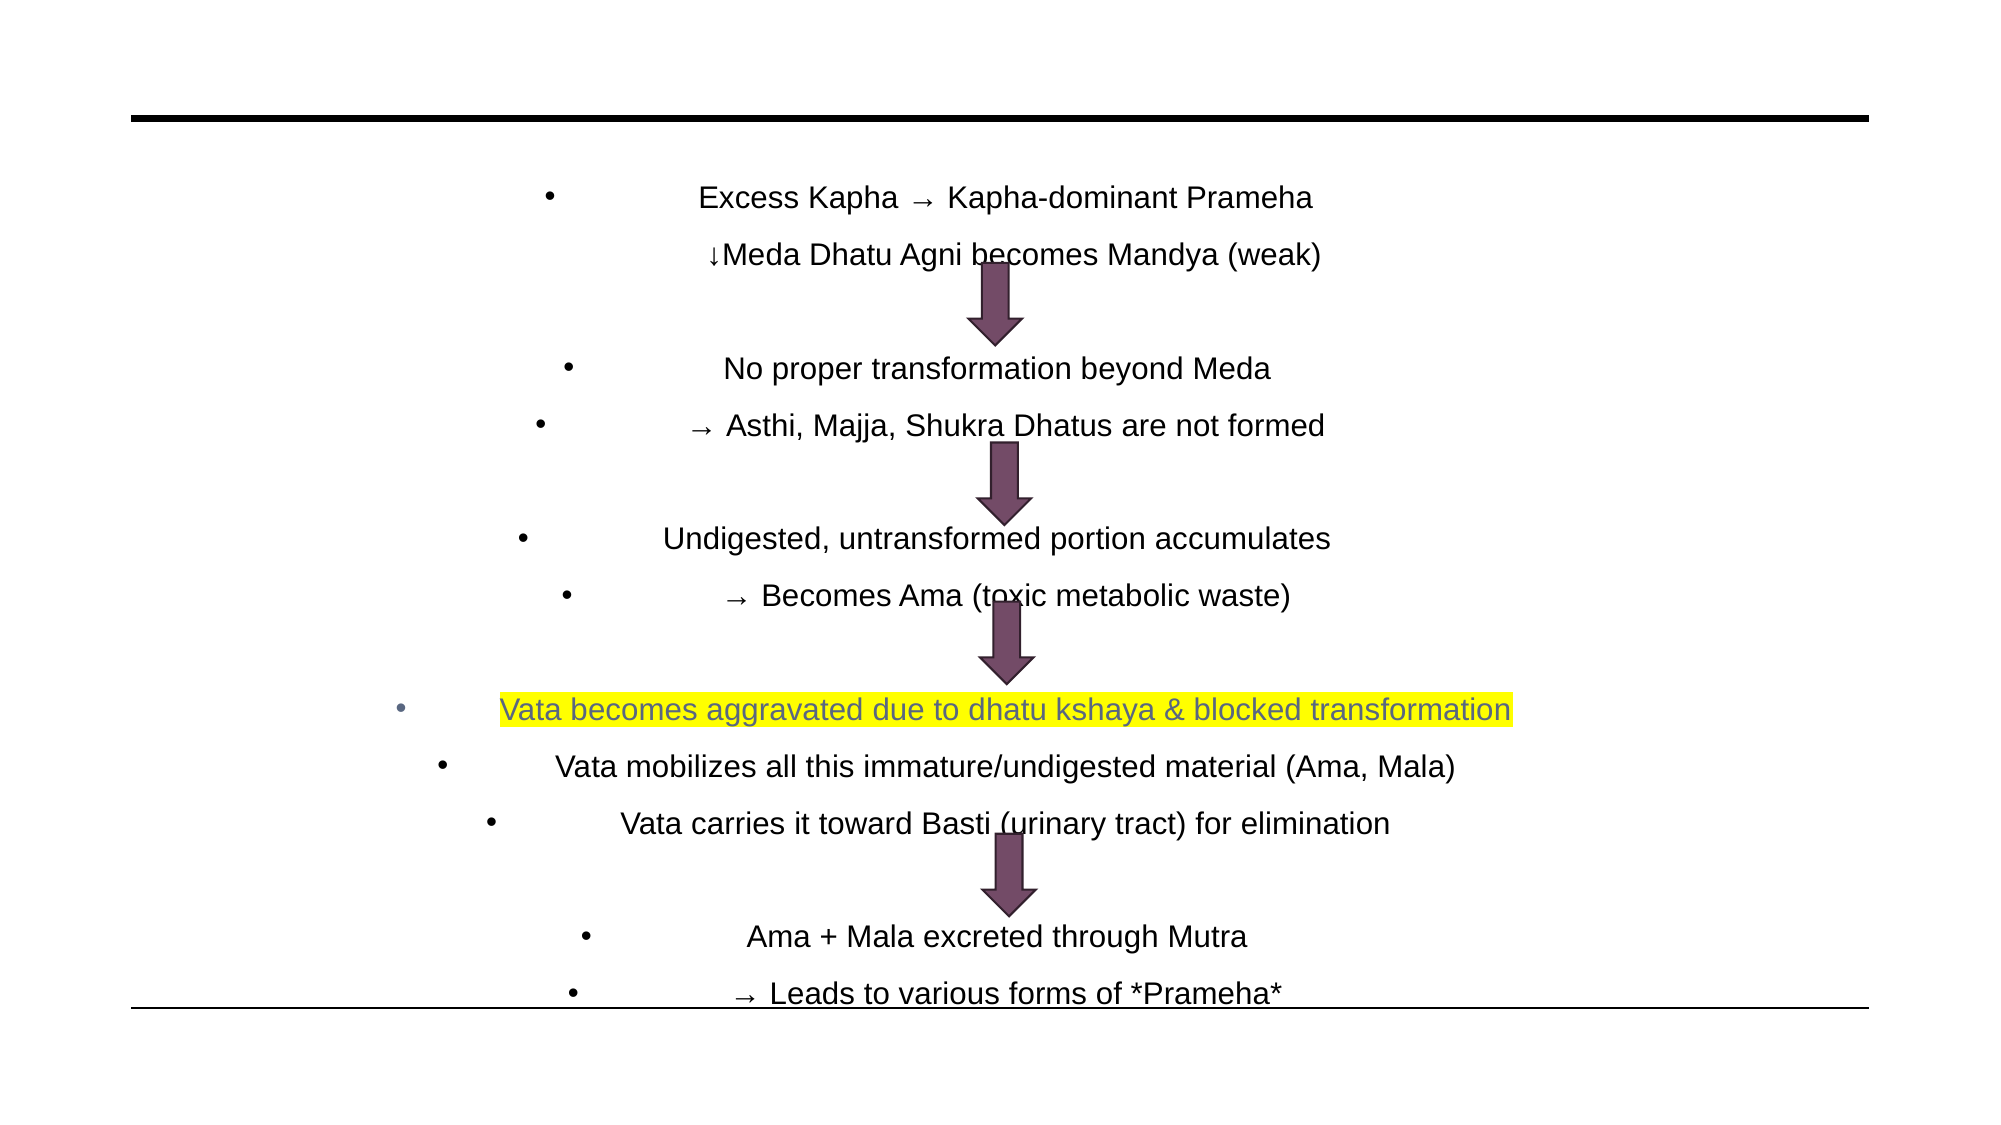

Excess Kapha → Kapha-dominant Prameha
      ↓Meda Dhatu Agni becomes Mandya (weak)

No proper transformation beyond Meda
→ Asthi, Majja, Shukra Dhatus are not formed

Undigested, untransformed portion accumulates
→ Becomes Ama (toxic metabolic waste)

Vata becomes aggravated due to dhatu kshaya & blocked transformation
Vata mobilizes all this immature/undigested material (Ama, Mala)
Vata carries it toward Basti (urinary tract) for elimination

Ama + Mala excreted through Mutra
→ Leads to various forms of *Prameha*